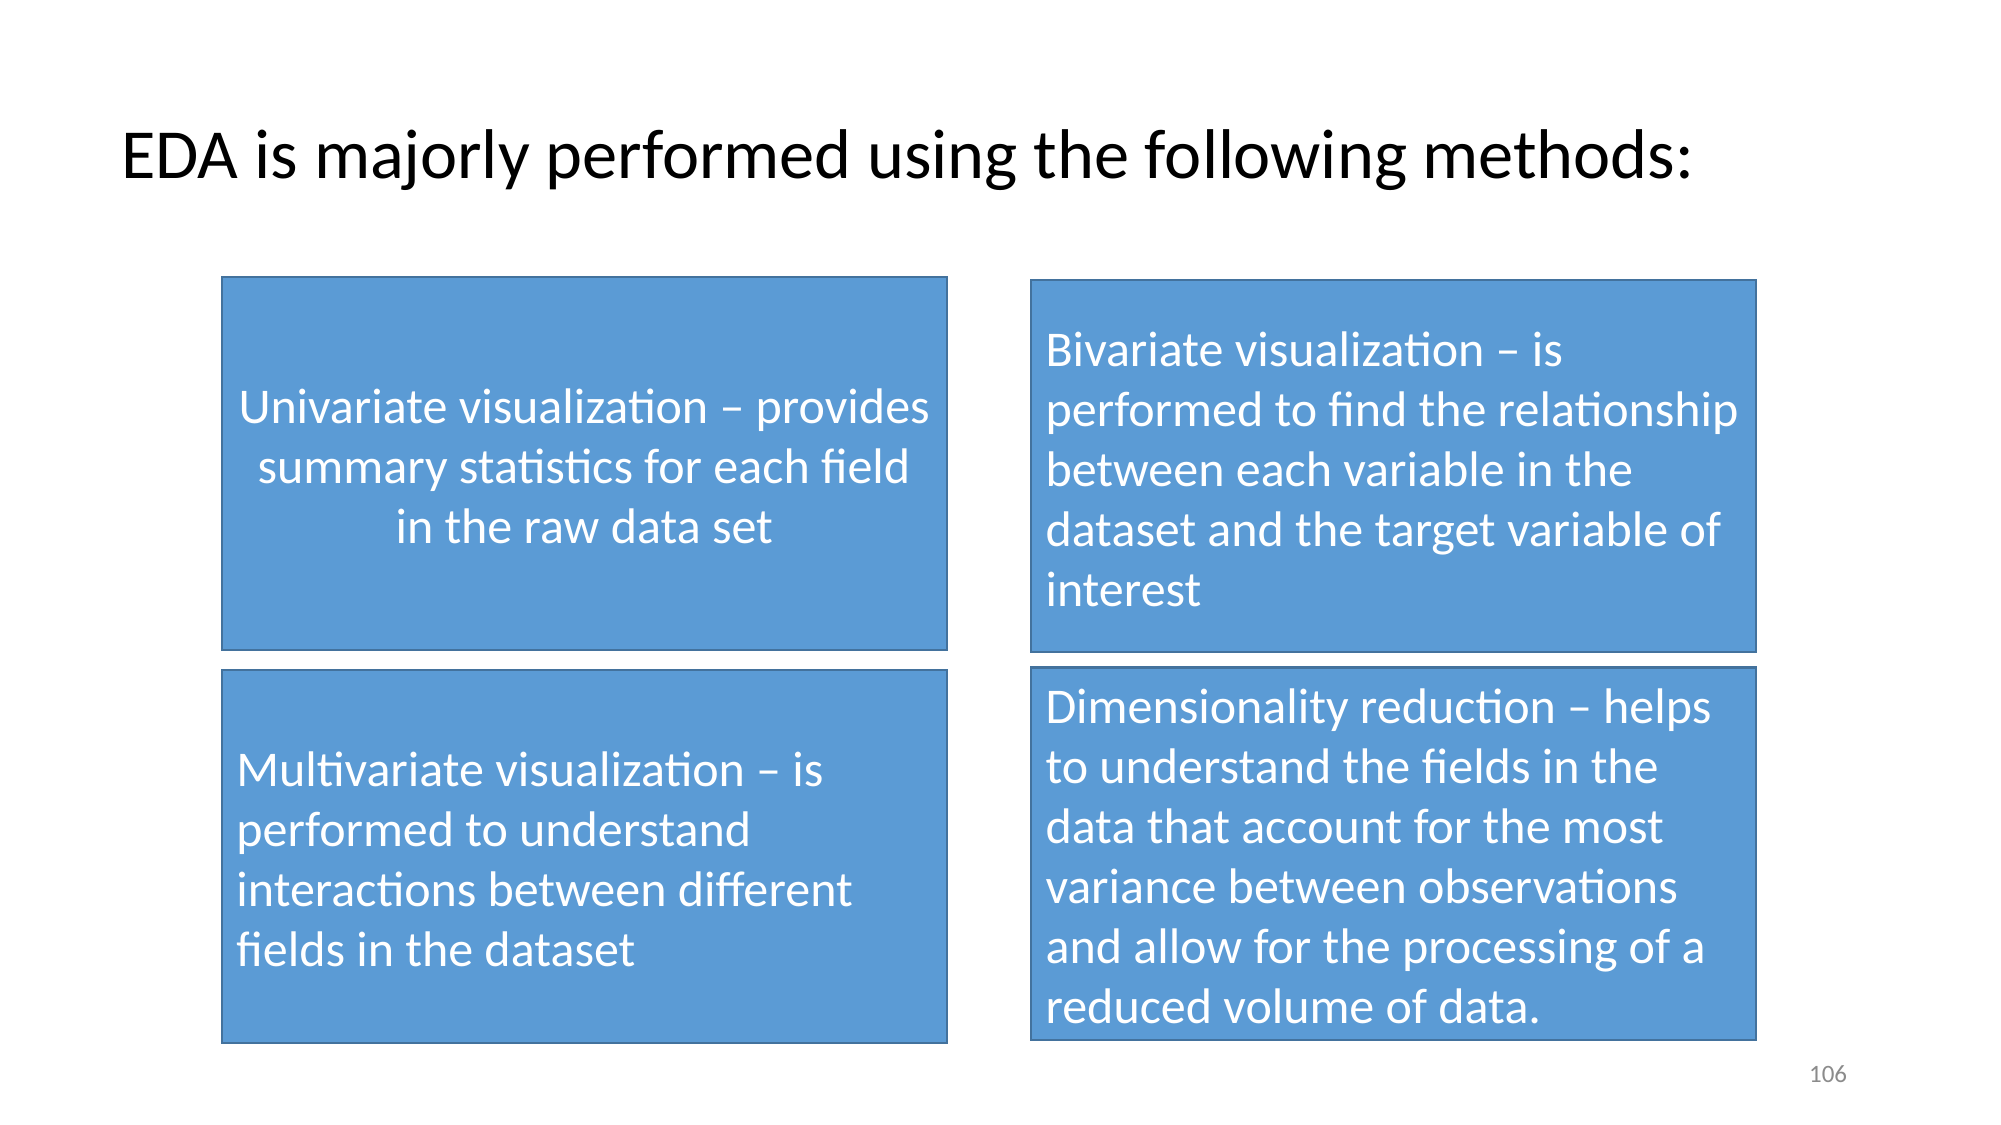

# EDA is majorly performed using the following methods:
Univariate visualization – provides summary statistics for each field in the raw data set
Bivariate visualization – is performed to find the relationship between each variable in the dataset and the target variable of interest
Dimensionality reduction – helps to understand the fields in the data that account for the most variance between observations and allow for the processing of a reduced volume of data.
Multivariate visualization – is performed to understand interactions between different fields in the dataset
106